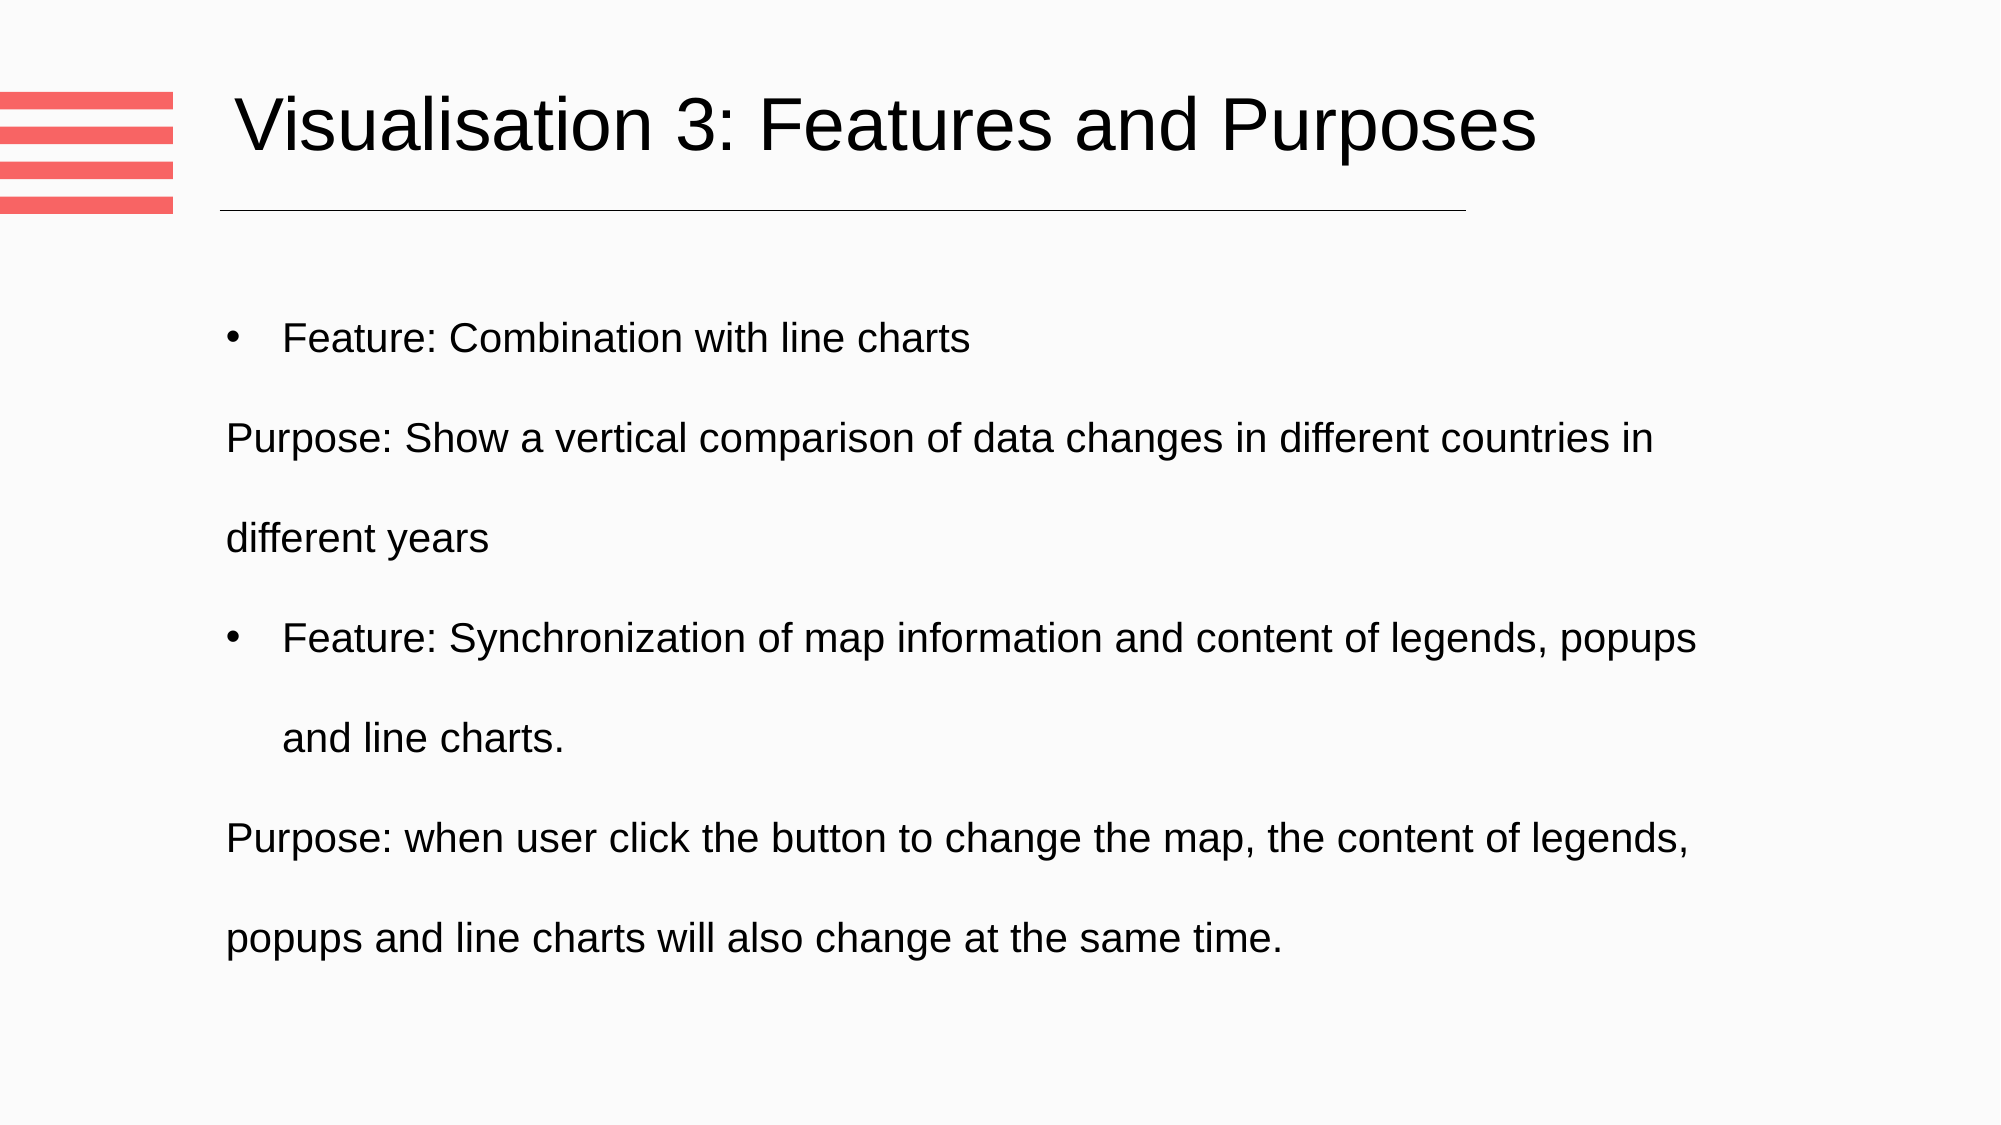

Visualisation 3: Features and Purposes

Feature: Combination with line charts
Purpose: Show a vertical comparison of data changes in different countries in different years
Feature: Synchronization of map information and content of legends, popups and line charts.
Purpose: when user click the button to change the map, the content of legends, popups and line charts will also change at the same time.